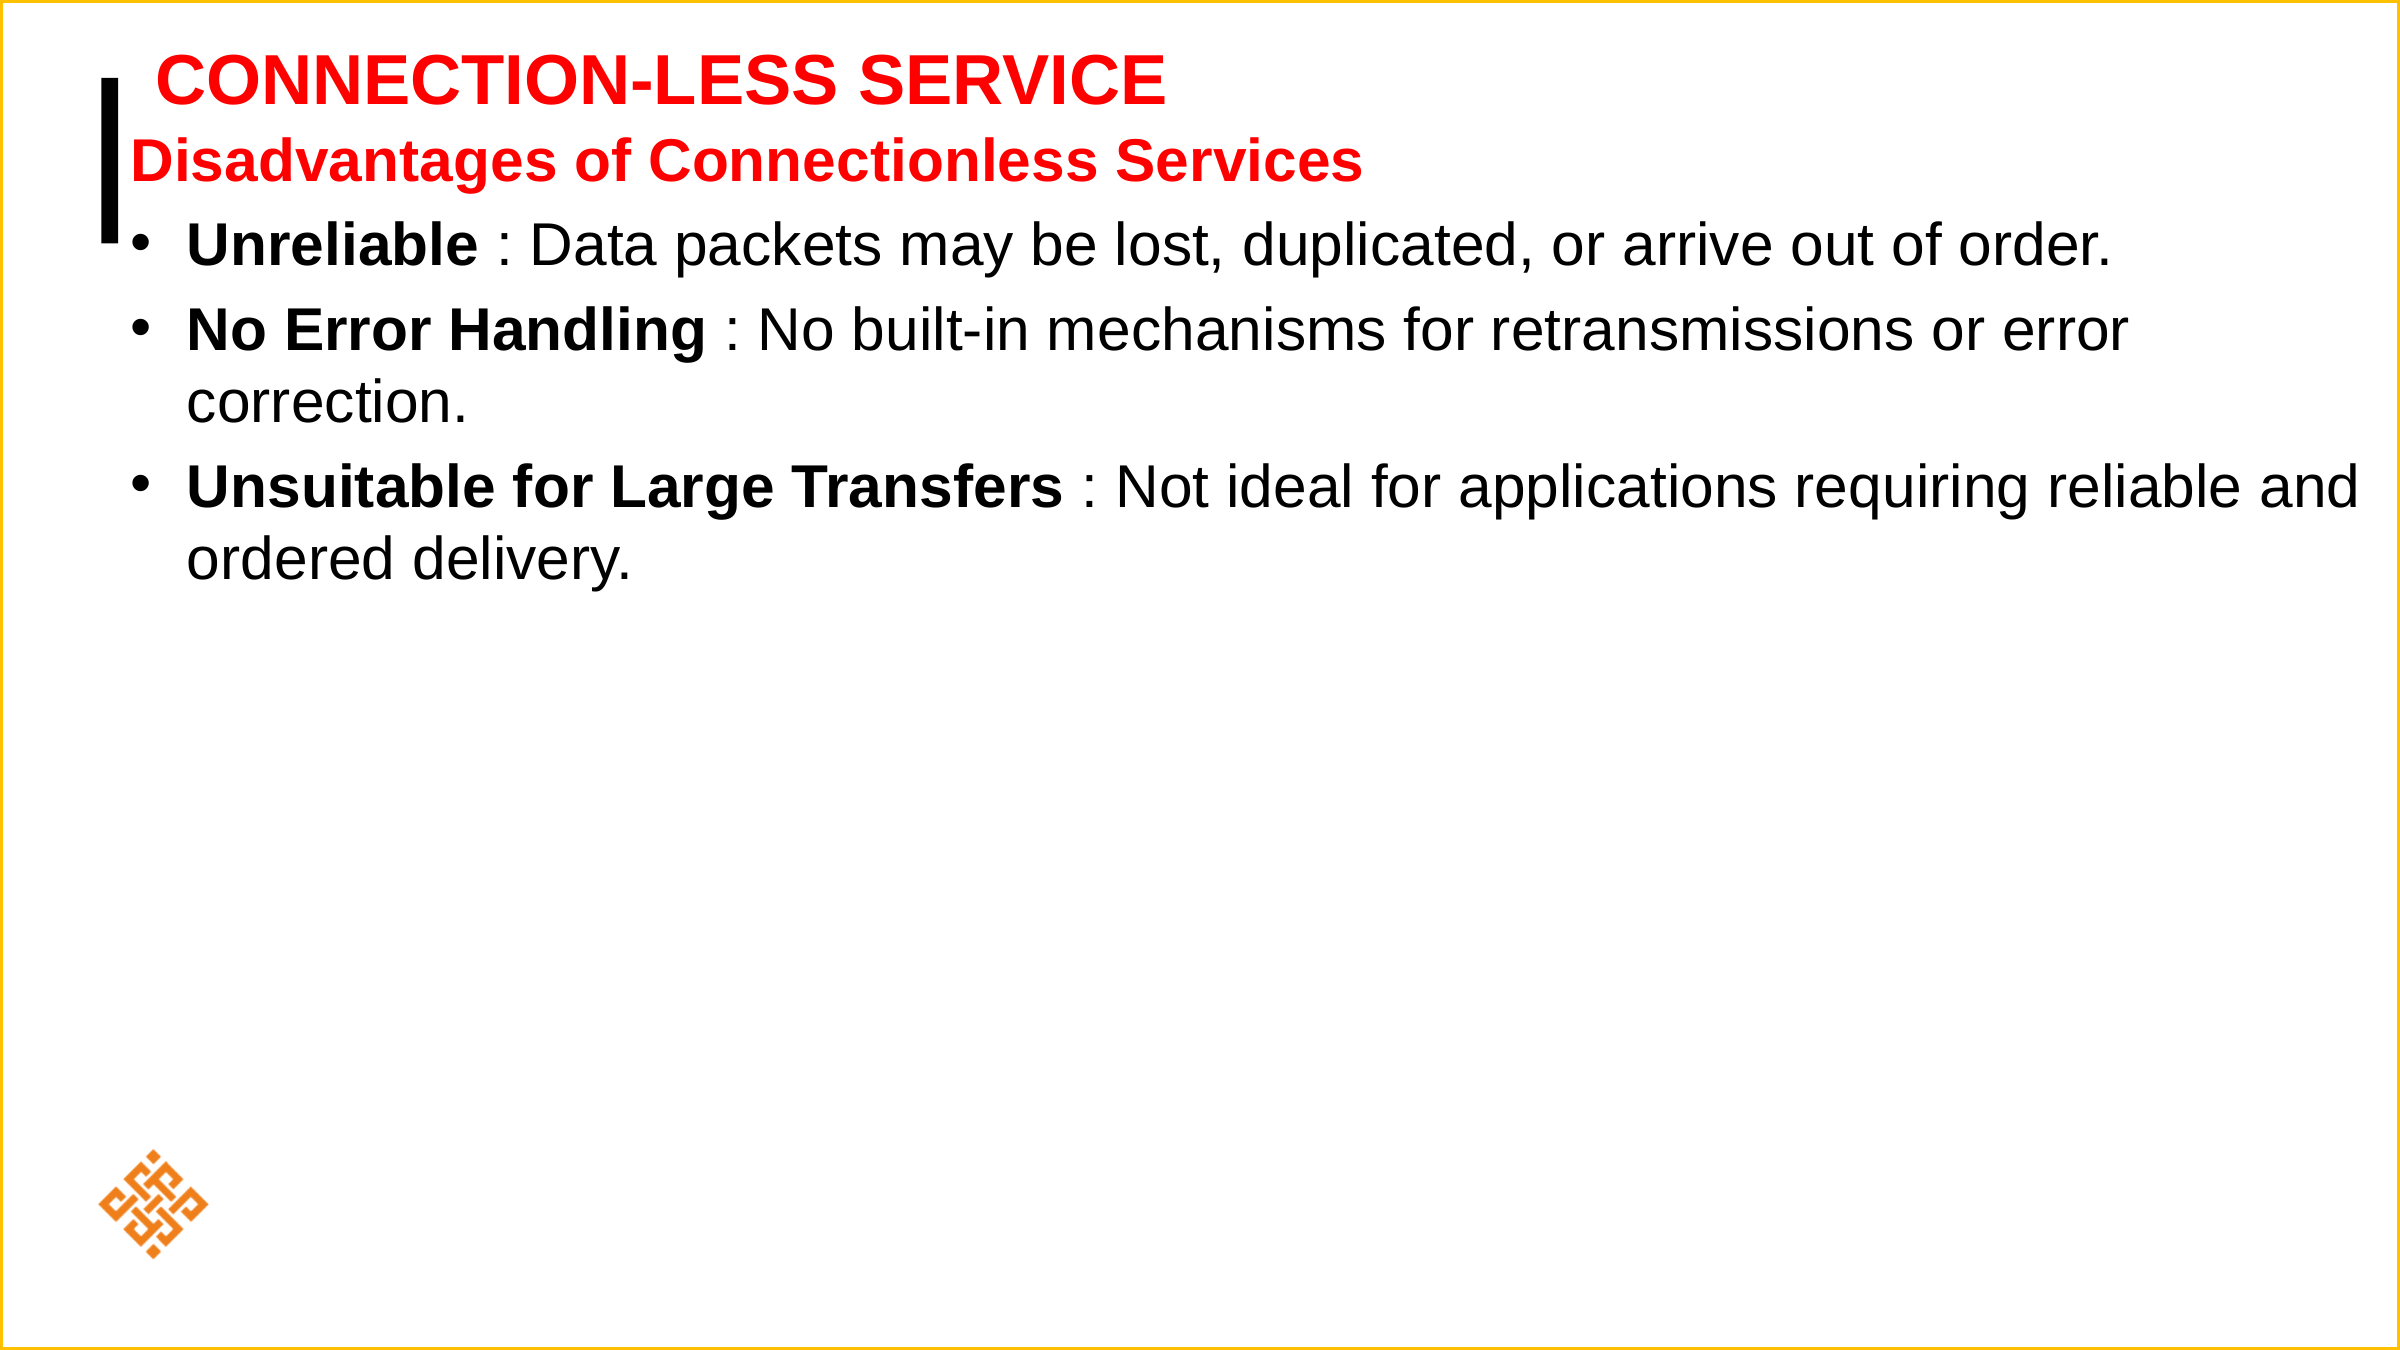

# Connection-Less Service
Disadvantages of Connectionless Services
Unreliable : Data packets may be lost, duplicated, or arrive out of order.
No Error Handling : No built-in mechanisms for retransmissions or error correction.
Unsuitable for Large Transfers : Not ideal for applications requiring reliable and ordered delivery.